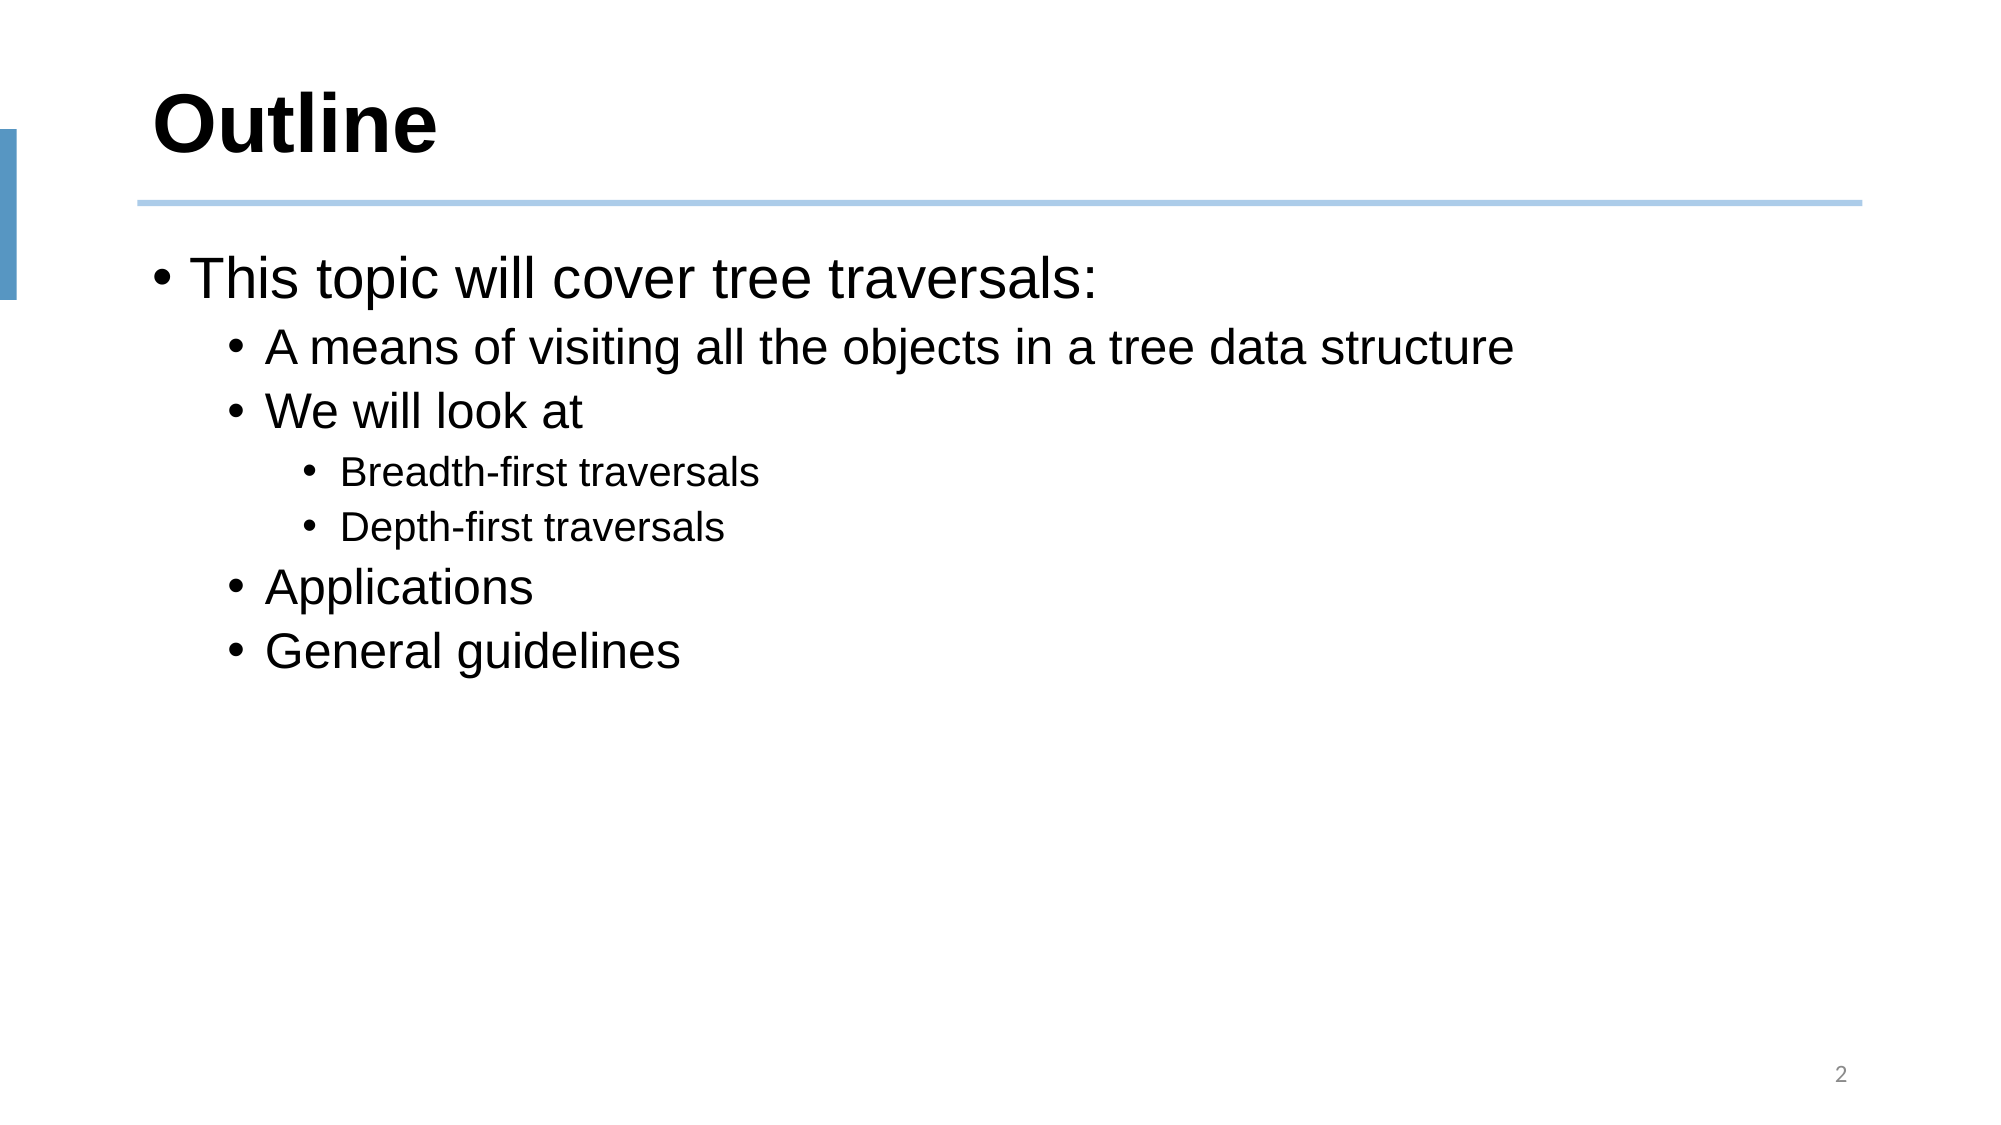

# Outline
This topic will cover tree traversals:
A means of visiting all the objects in a tree data structure
We will look at
Breadth-first traversals
Depth-first traversals
Applications
General guidelines
2